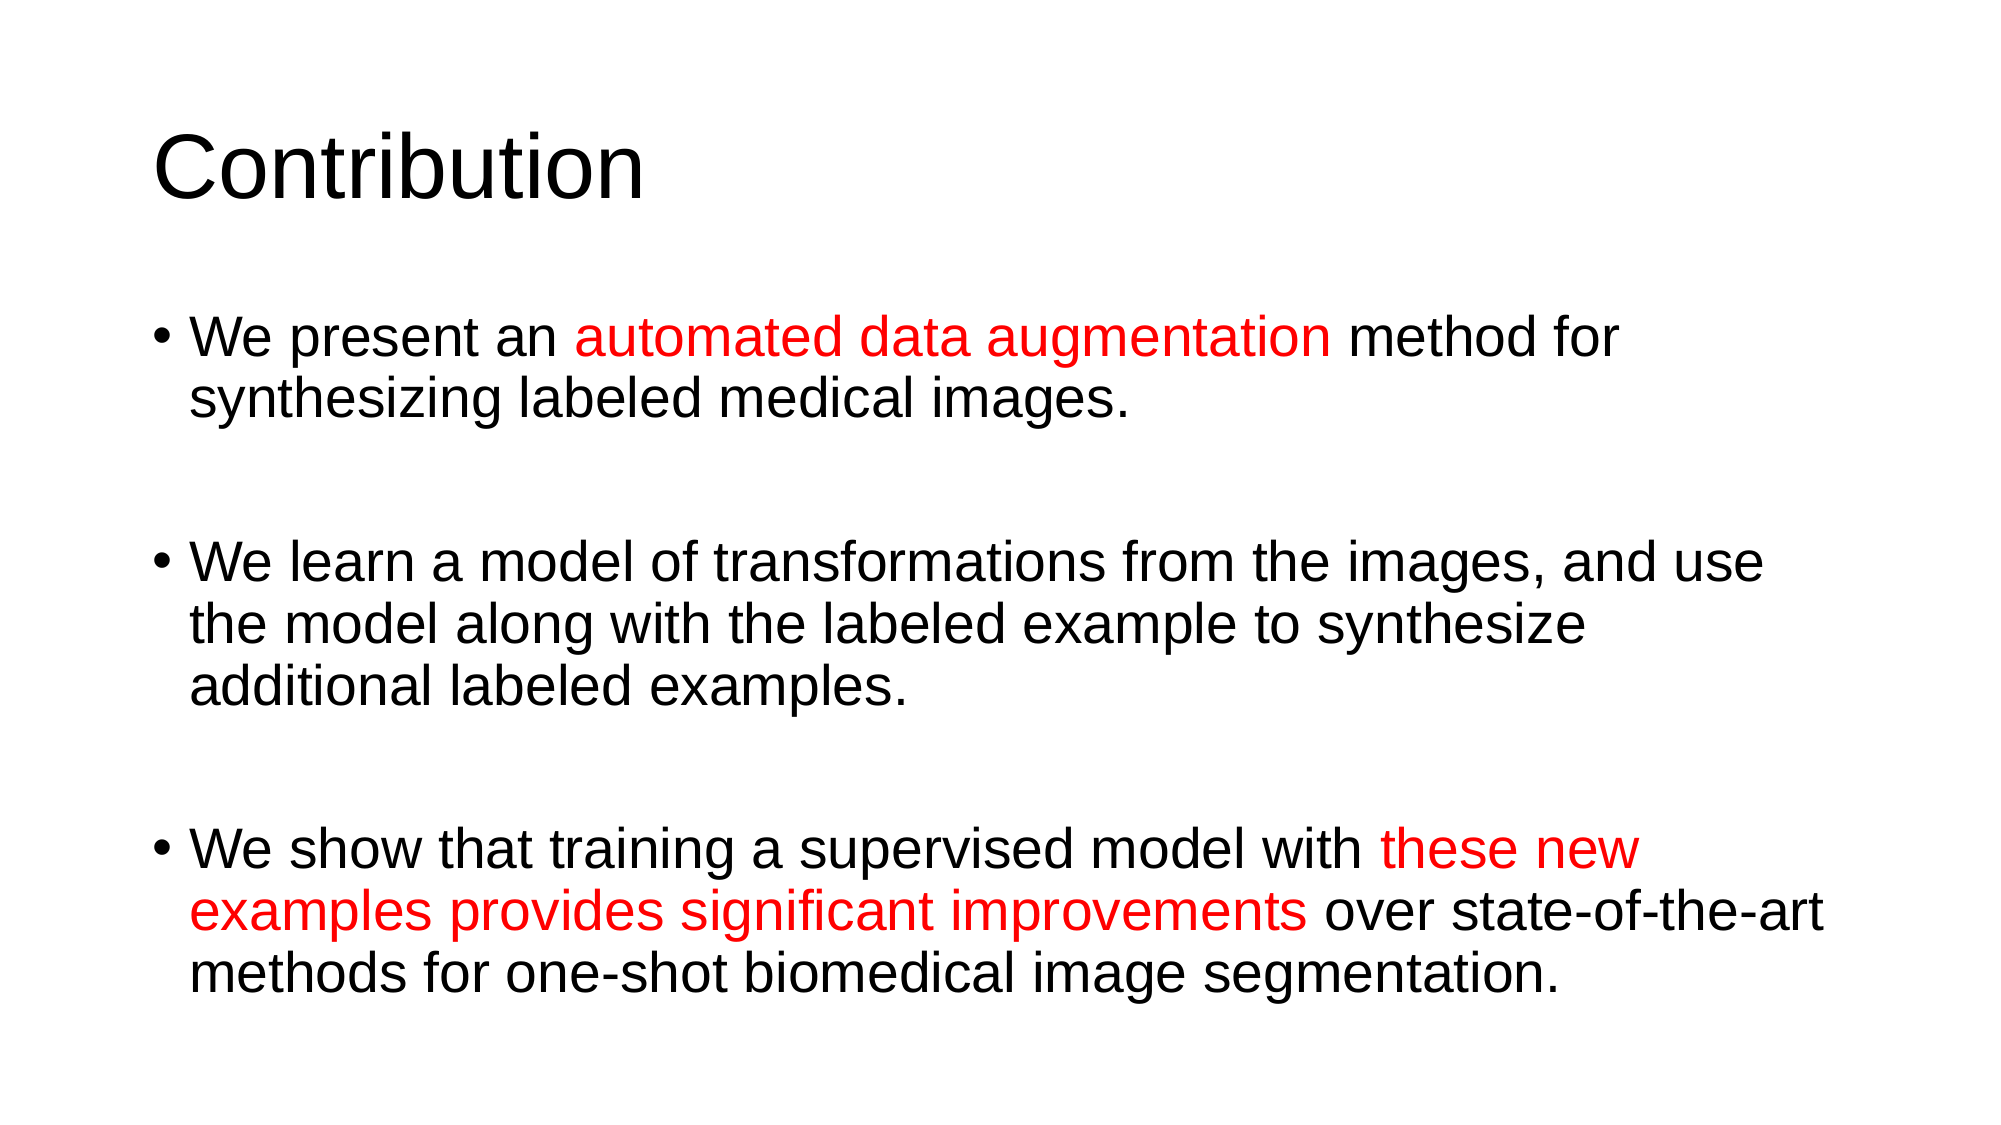

# Contribution
We present an automated data augmentation method for synthesizing labeled medical images.

We learn a model of transformations from the images, and use the model along with the labeled example to synthesize additional labeled examples.

We show that training a supervised model with these new examples provides significant improvements over state-of-the-art methods for one-shot biomedical image segmentation.